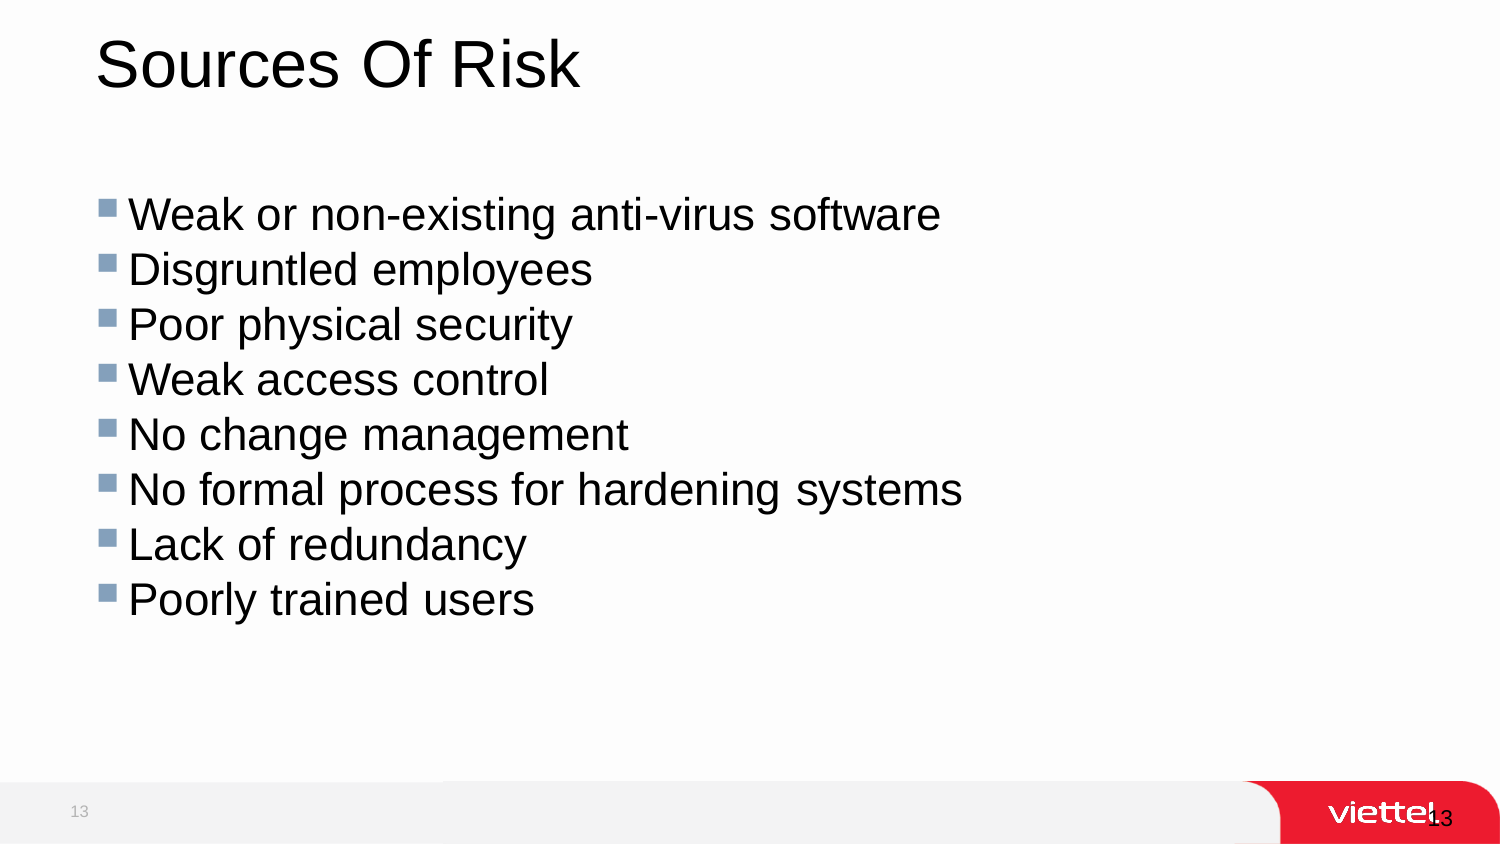

Sources Of Risk
Weak or non-existing anti-virus software
Disgruntled employees
Poor physical security
Weak access control
No change management
No formal process for hardening systems
Lack of redundancy
Poorly trained users
13